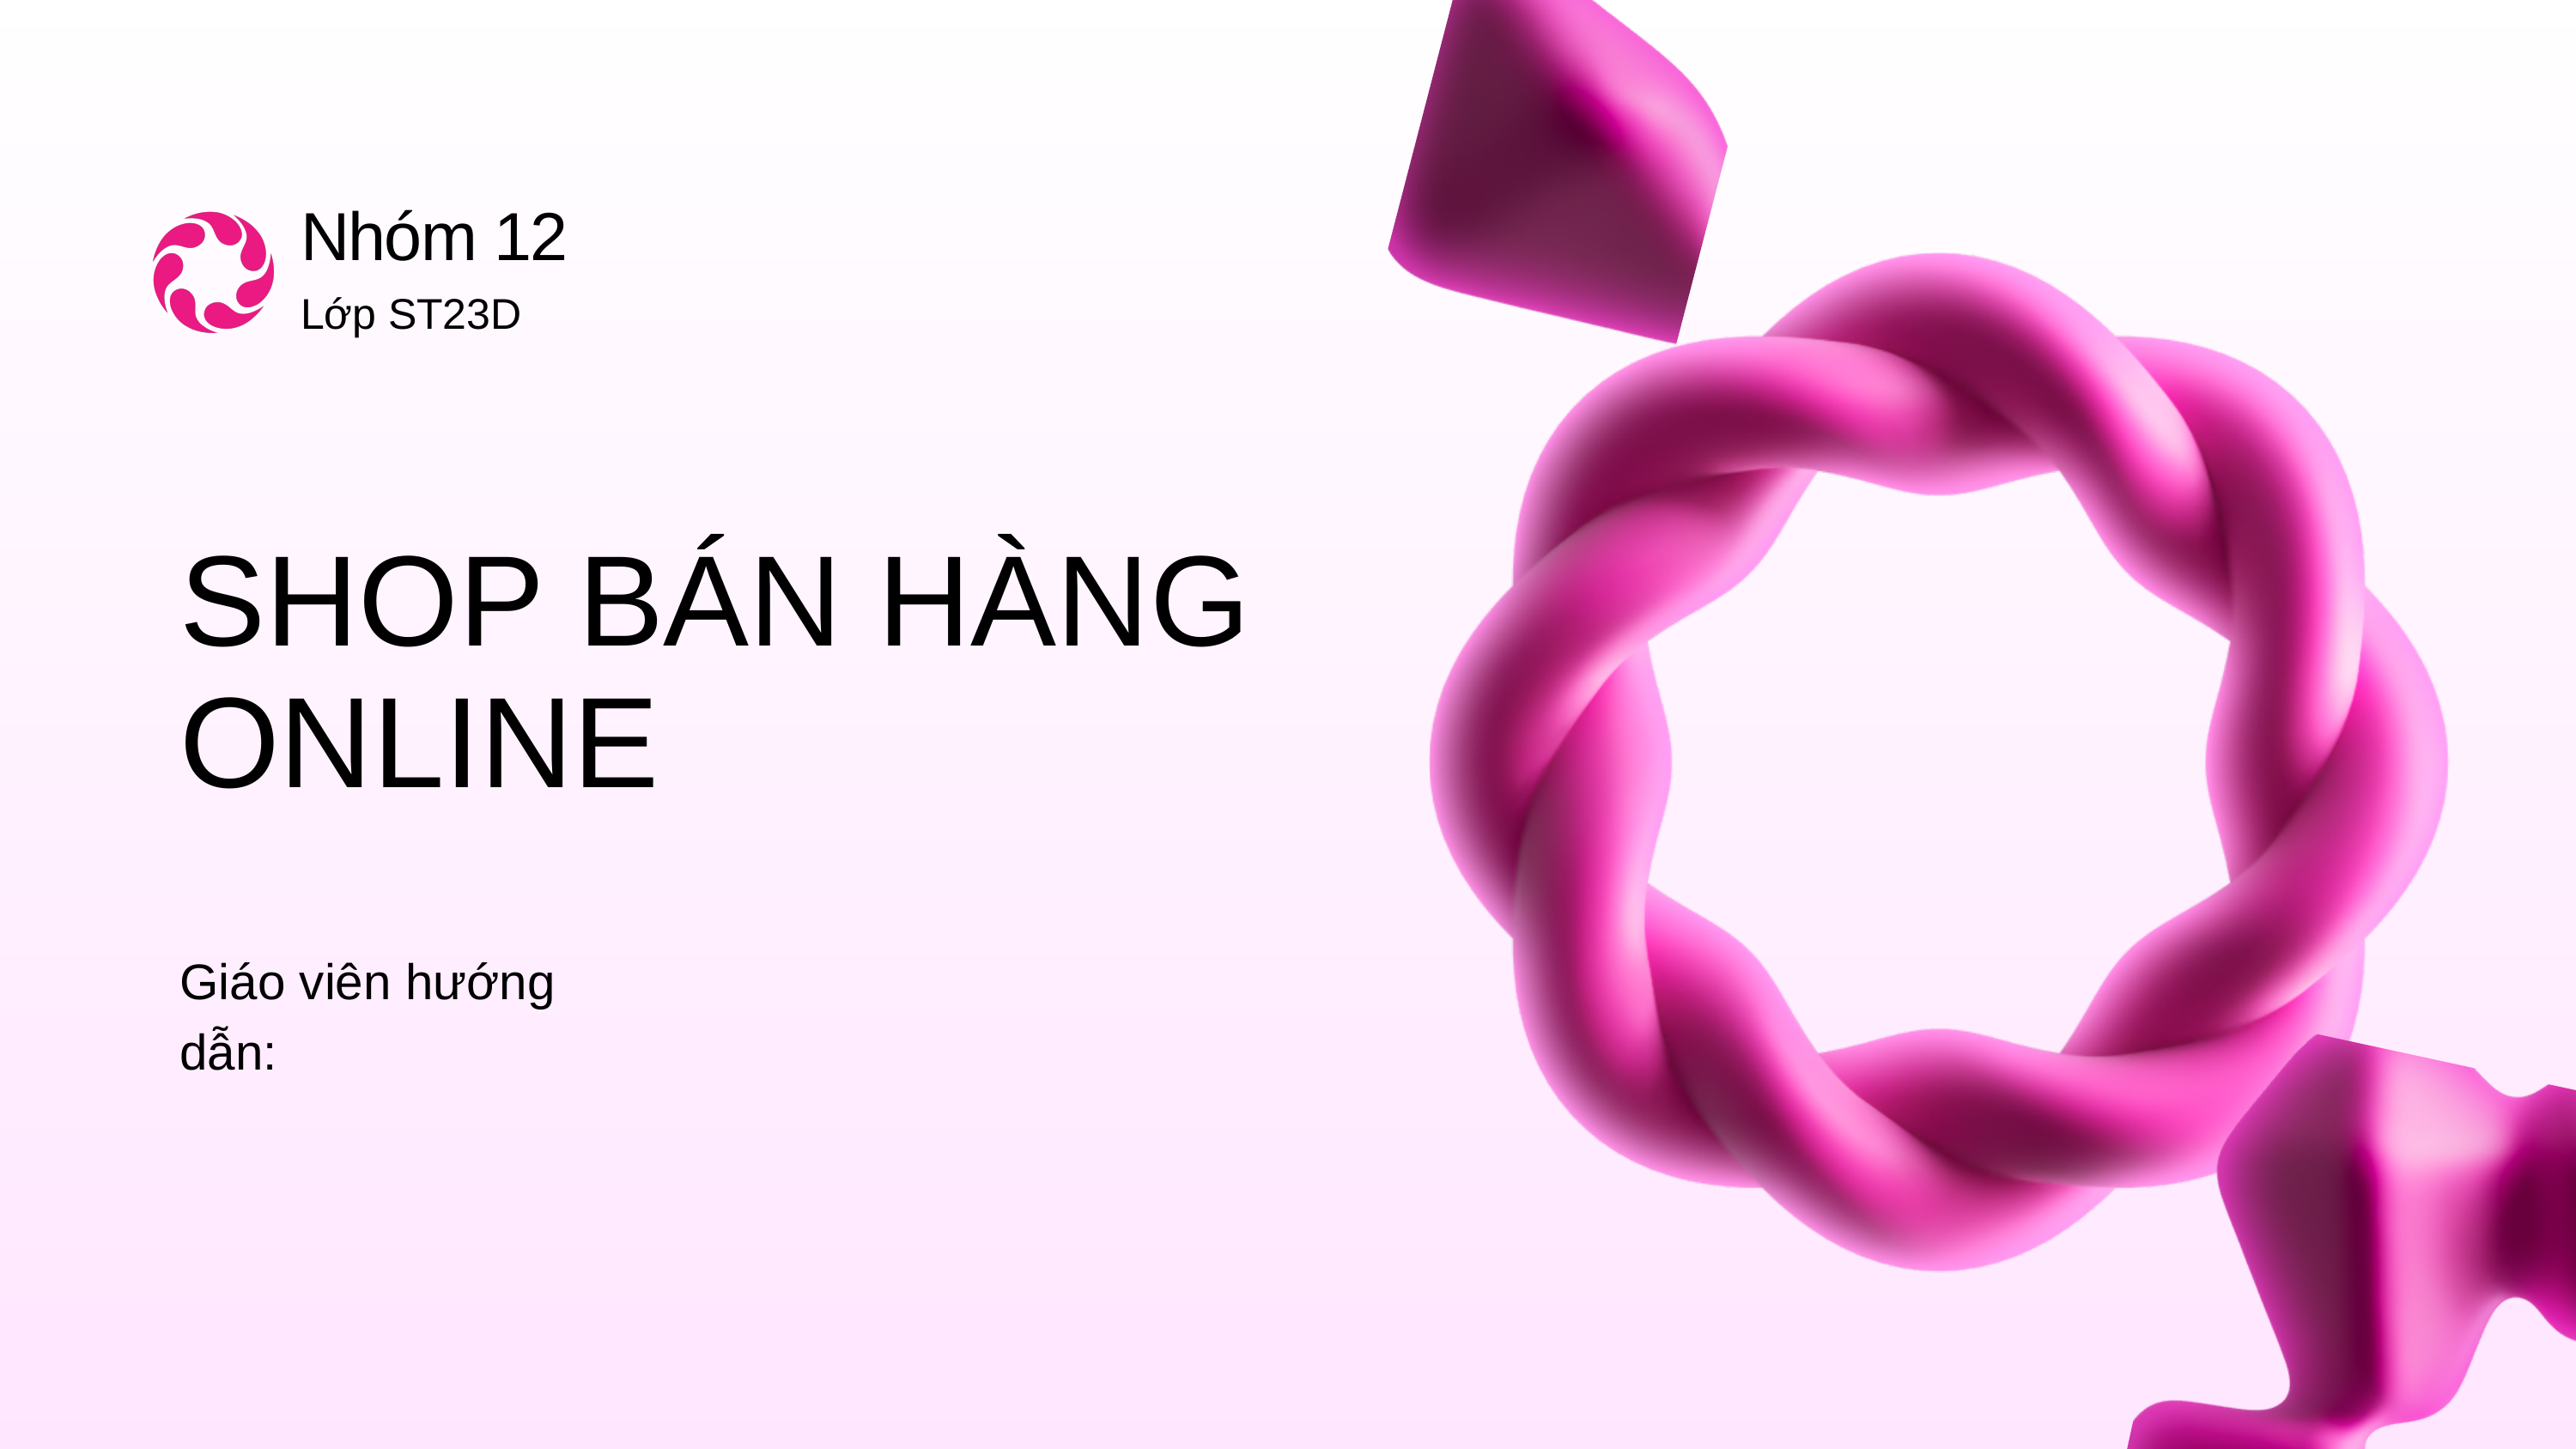

Nhóm 12
Lớp ST23D

SHOP BÁN HÀNG ONLINE
Giáo viên hướng dẫn: